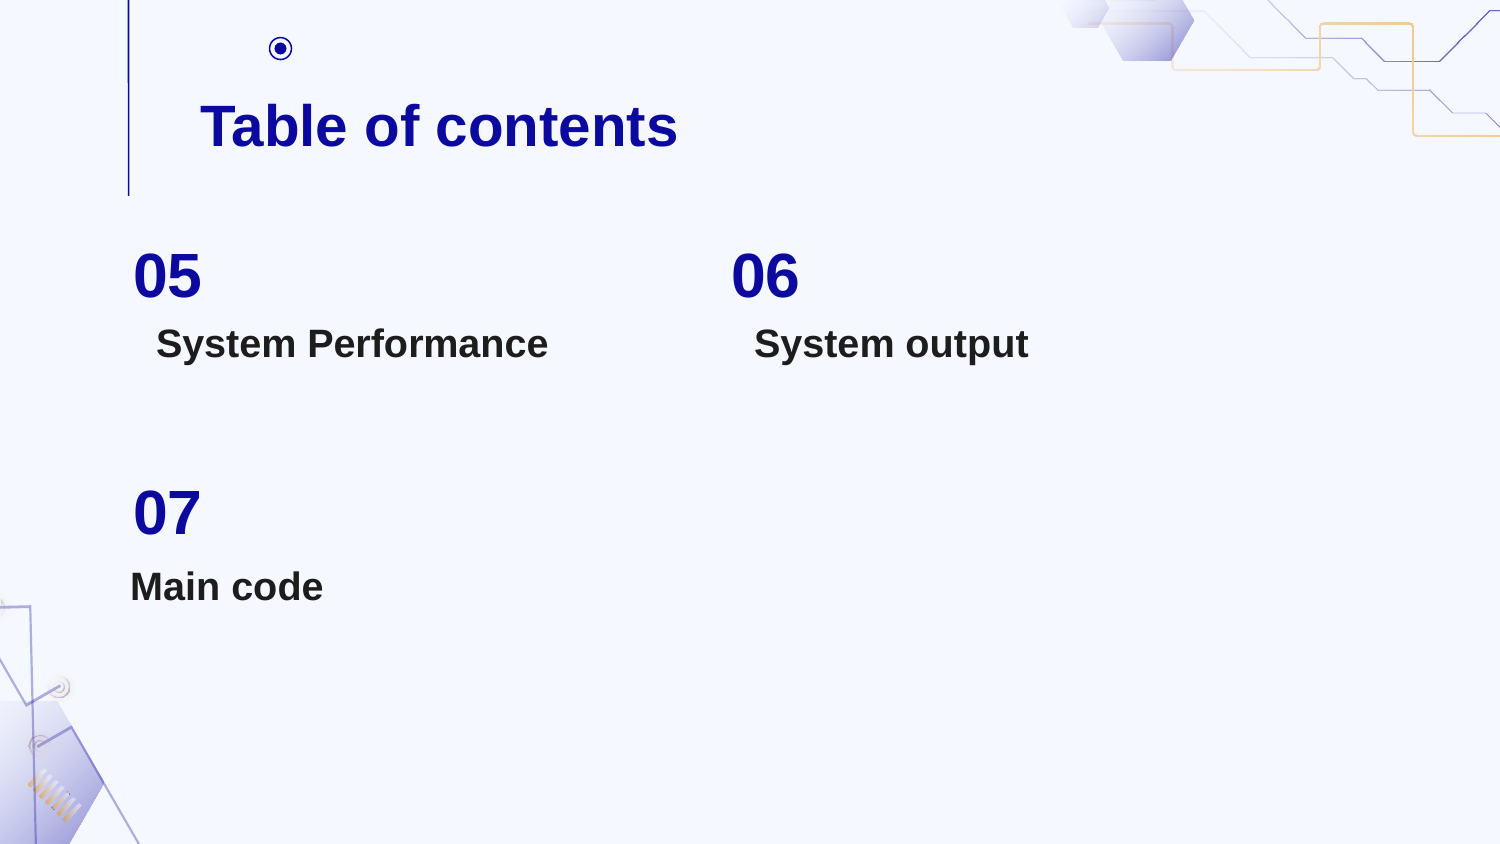

Table of contents
05
06
System Performance
System output
07
Main code